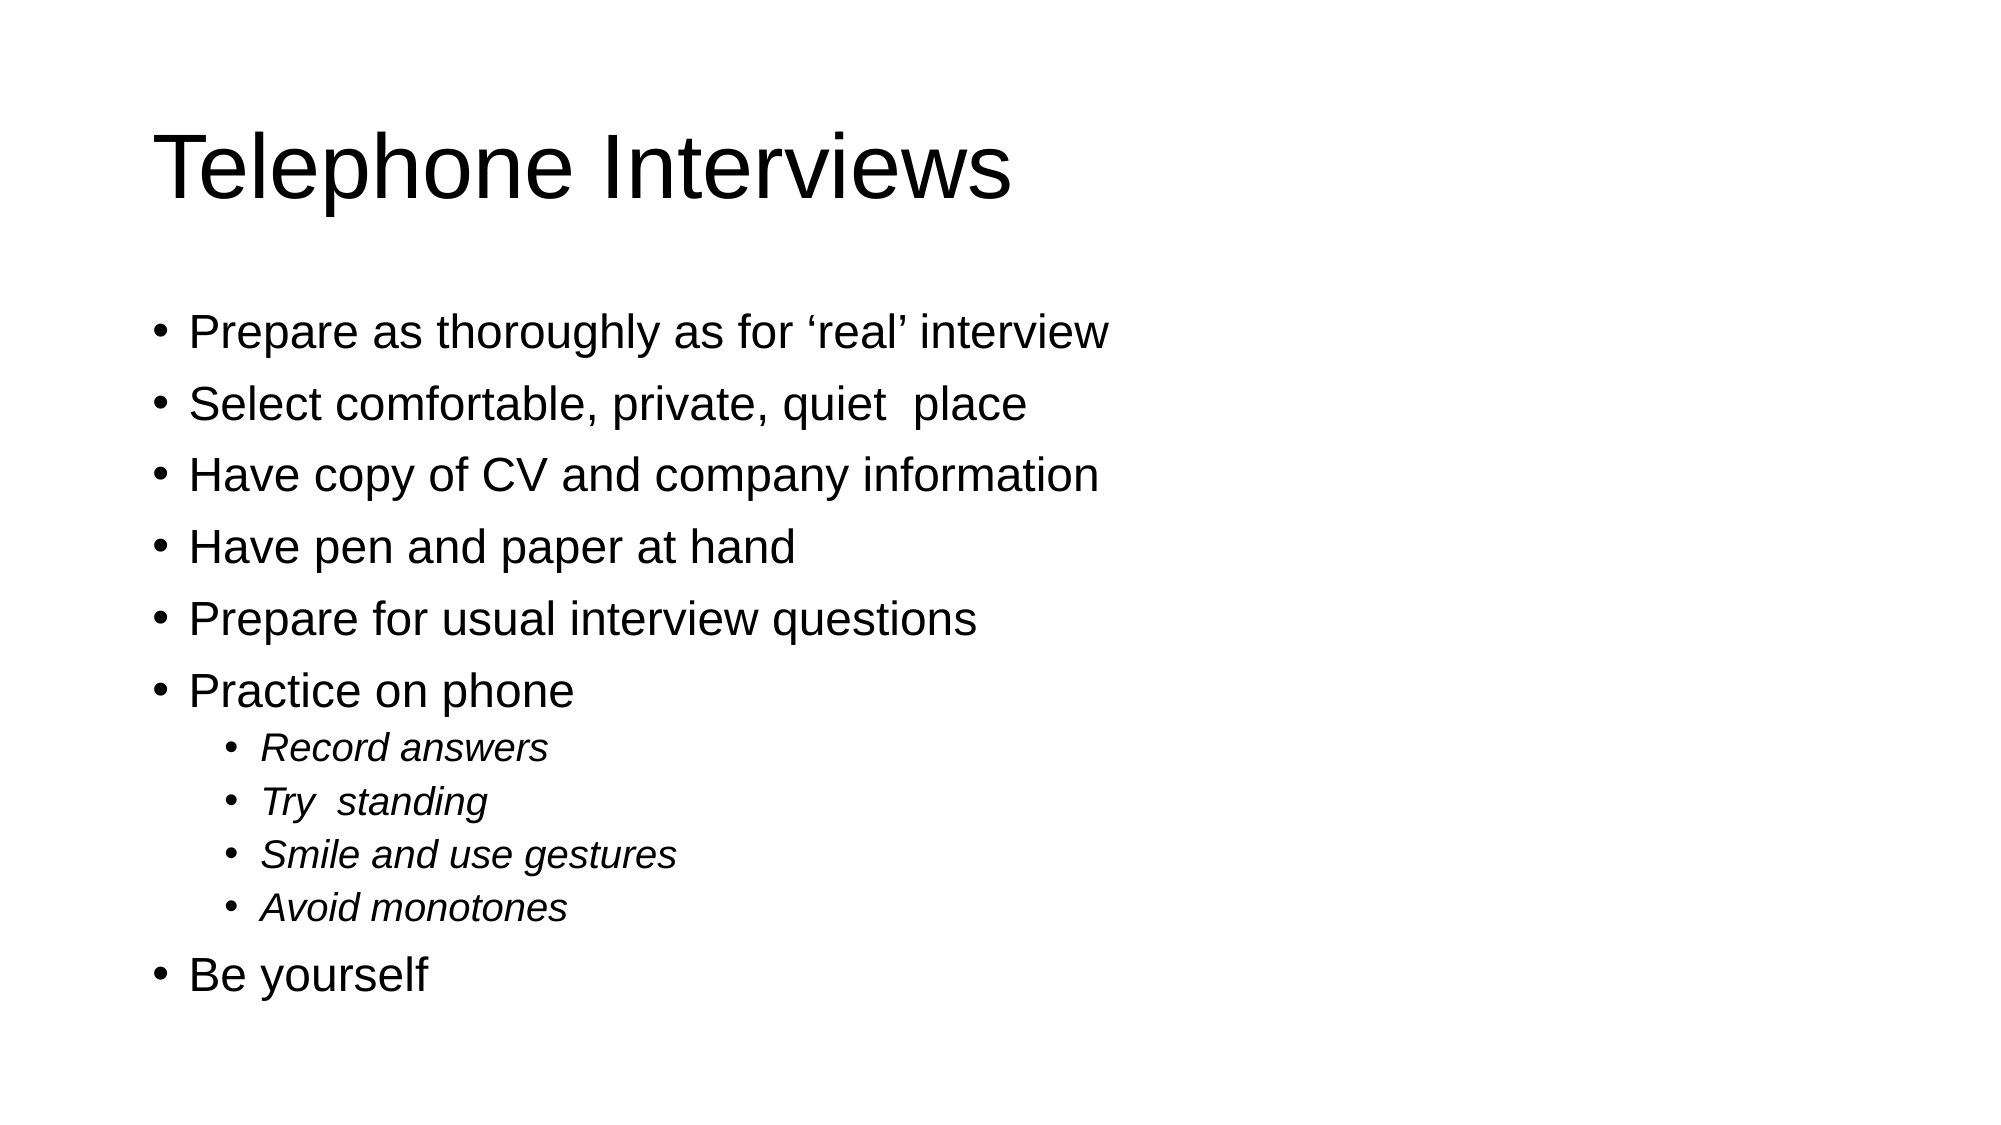

# Telephone Interviews
Prepare as thoroughly as for ‘real’ interview
Select comfortable, private, quiet  place
Have copy of CV and company information
Have pen and paper at hand
Prepare for usual interview questions
Practice on phone
Record answers
Try  standing
Smile and use gestures
Avoid monotones
Be yourself